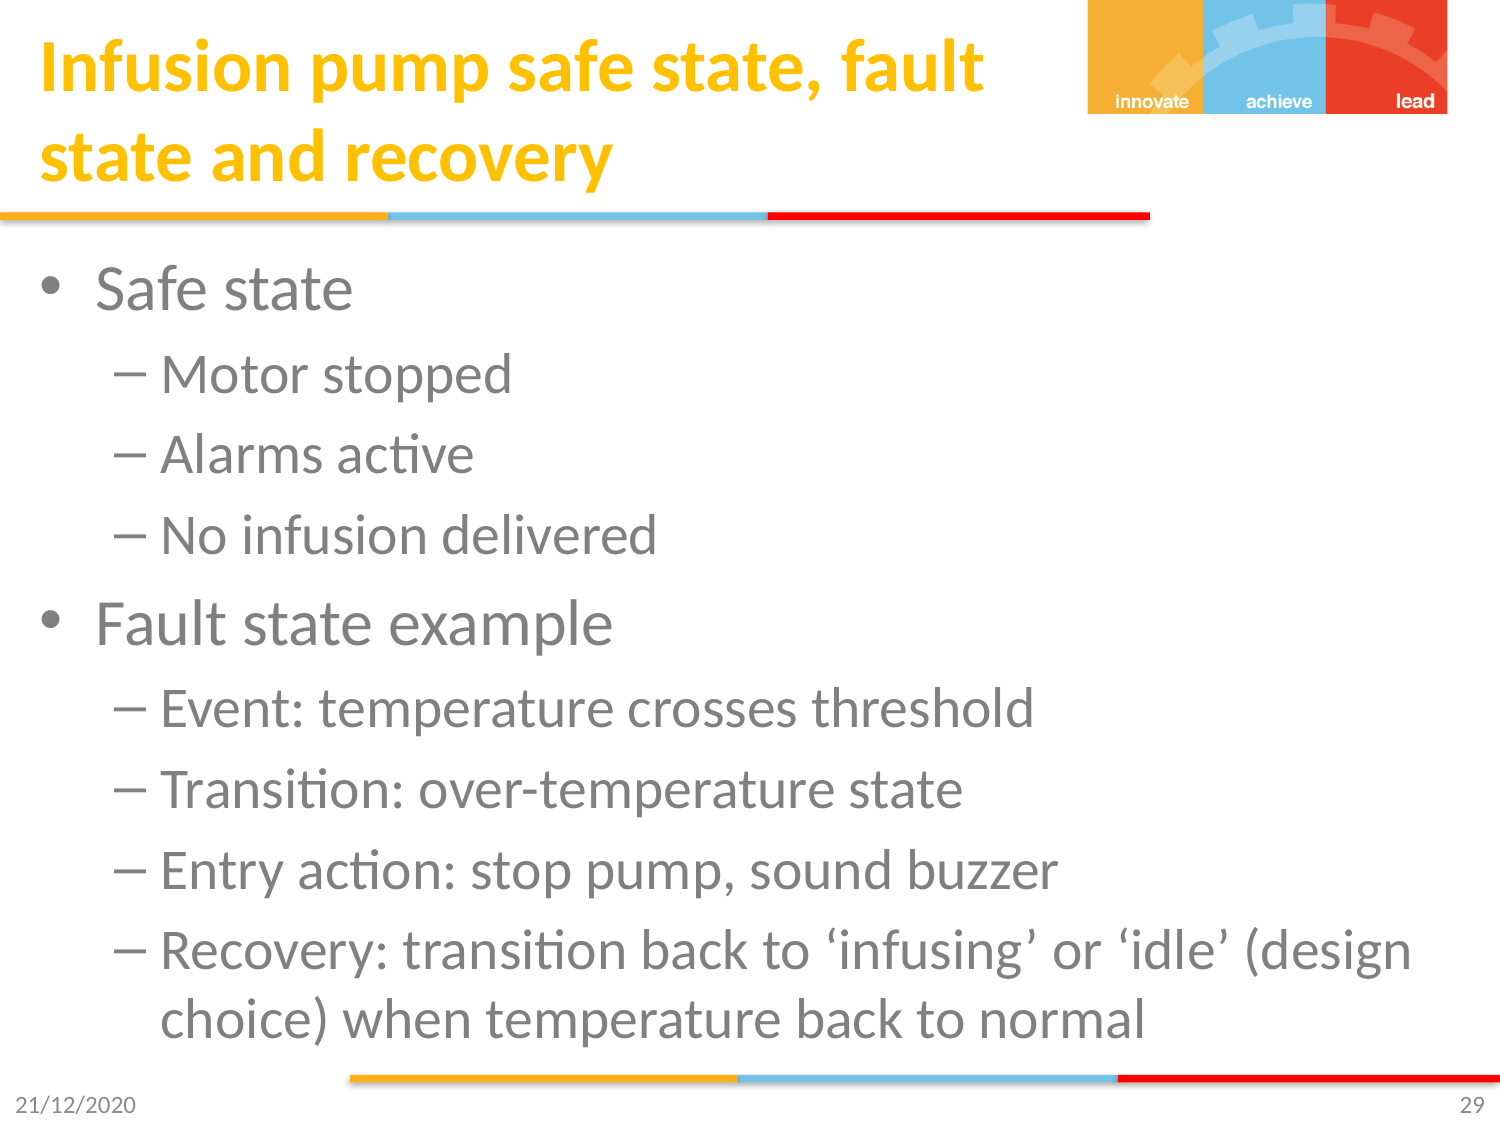

# Infusion pump safe state, fault state and recovery
Safe state
Motor stopped
Alarms active
No infusion delivered
Fault state example
Event: temperature crosses threshold
Transition: over-temperature state
Entry action: stop pump, sound buzzer
Recovery: transition back to ‘infusing’ or ‘idle’ (design choice) when temperature back to normal
21/12/2020
29